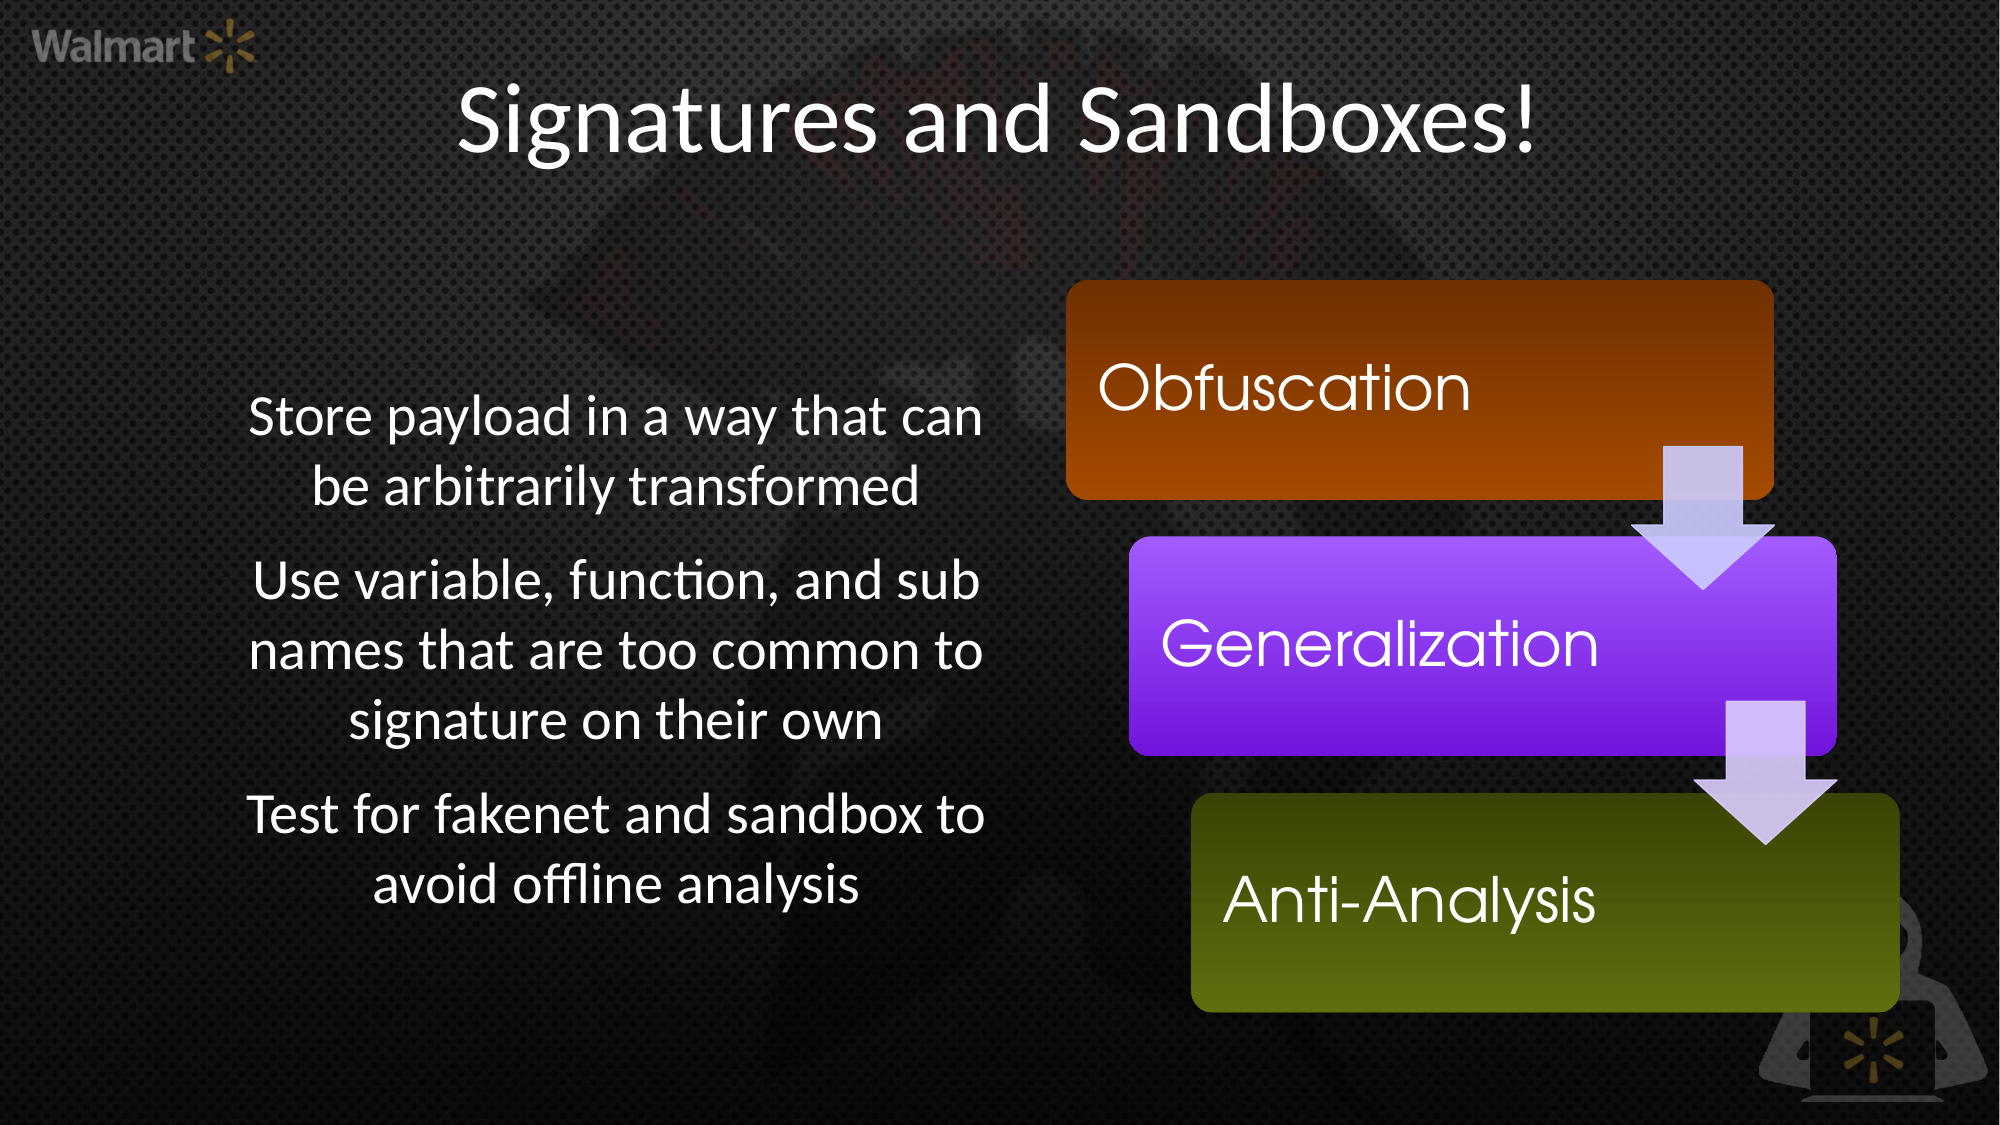

# Signatures and Sandboxes!
Obfuscation
Generalization
Anti-Analysis

Store payload in a way that can be arbitrarily transformed
Use variable, function, and sub names that are too common to signature on their own
Test for fakenet and sandbox to avoid offline analysis